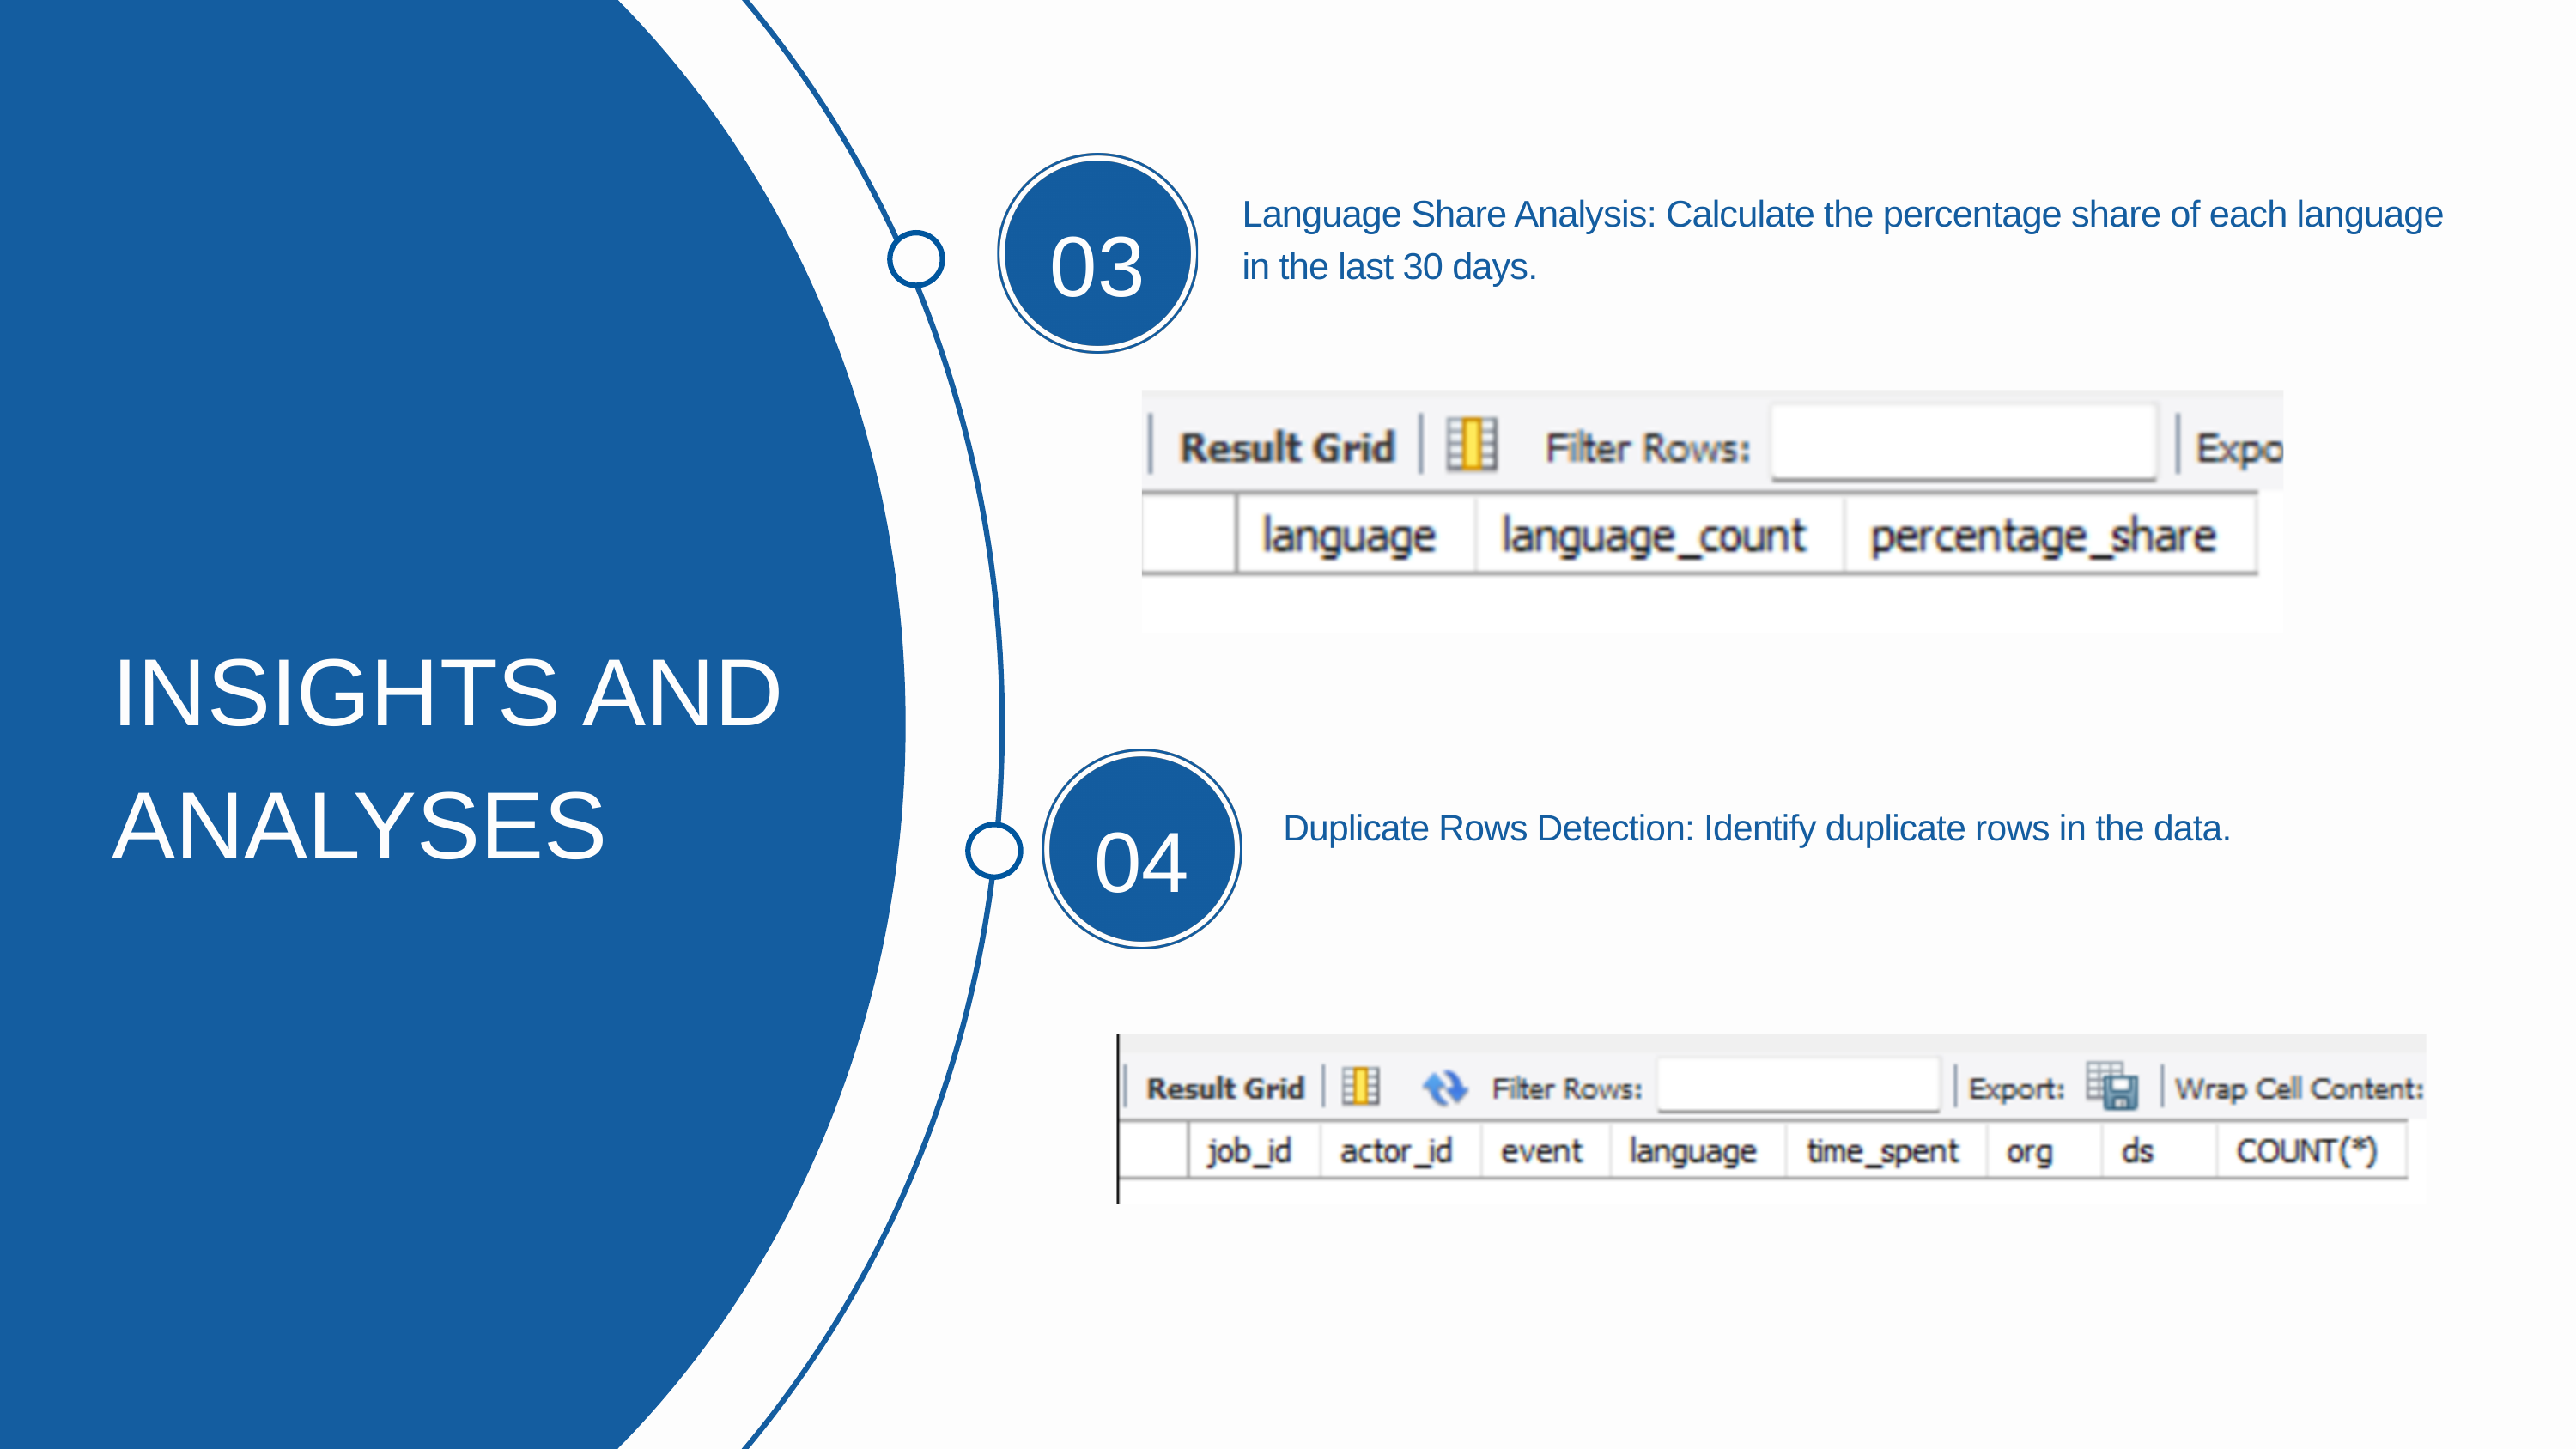

Language Share Analysis: Calculate the percentage share of each language in the last 30 days.

03

04
Duplicate Rows Detection: Identify duplicate rows in the data.

INSIGHTS AND ANALYSES